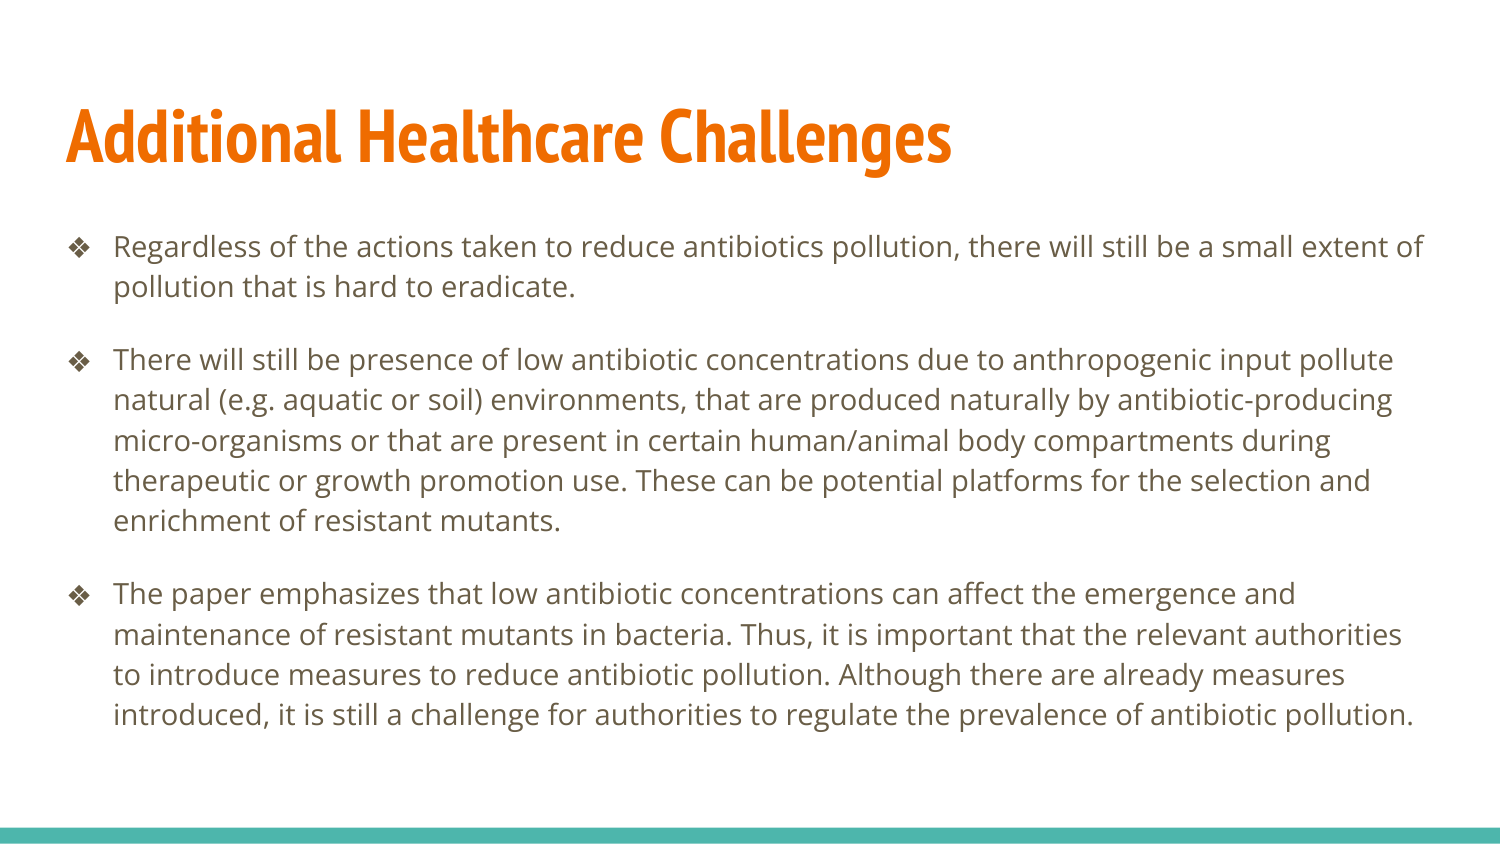

# Additional Healthcare Challenges
Regardless of the actions taken to reduce antibiotics pollution, there will still be a small extent of pollution that is hard to eradicate.
There will still be presence of low antibiotic concentrations due to anthropogenic input pollute natural (e.g. aquatic or soil) environments, that are produced naturally by antibiotic-producing micro-organisms or that are present in certain human/animal body compartments during therapeutic or growth promotion use. These can be potential platforms for the selection and enrichment of resistant mutants.
The paper emphasizes that low antibiotic concentrations can affect the emergence and maintenance of resistant mutants in bacteria. Thus, it is important that the relevant authorities to introduce measures to reduce antibiotic pollution. Although there are already measures introduced, it is still a challenge for authorities to regulate the prevalence of antibiotic pollution.